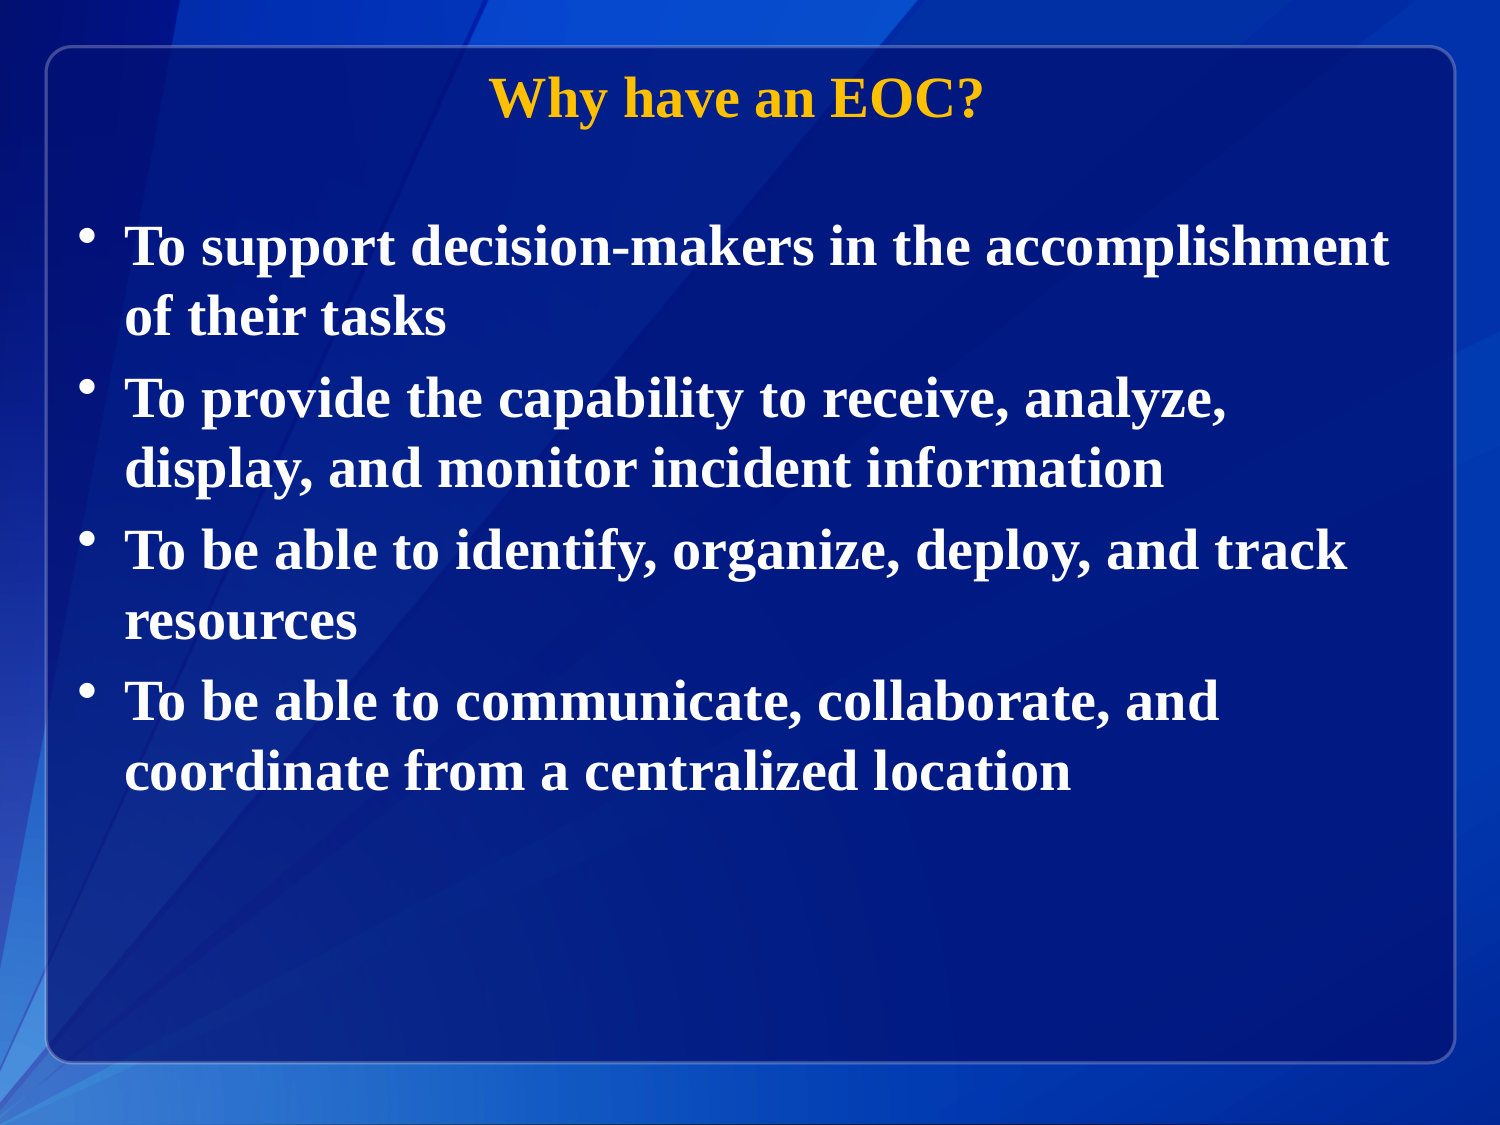

Why have an EOC?
To support decision-makers in the accomplishment of their tasks
To provide the capability to receive, analyze, display, and monitor incident information
To be able to identify, organize, deploy, and track resources
To be able to communicate, collaborate, and coordinate from a centralized location